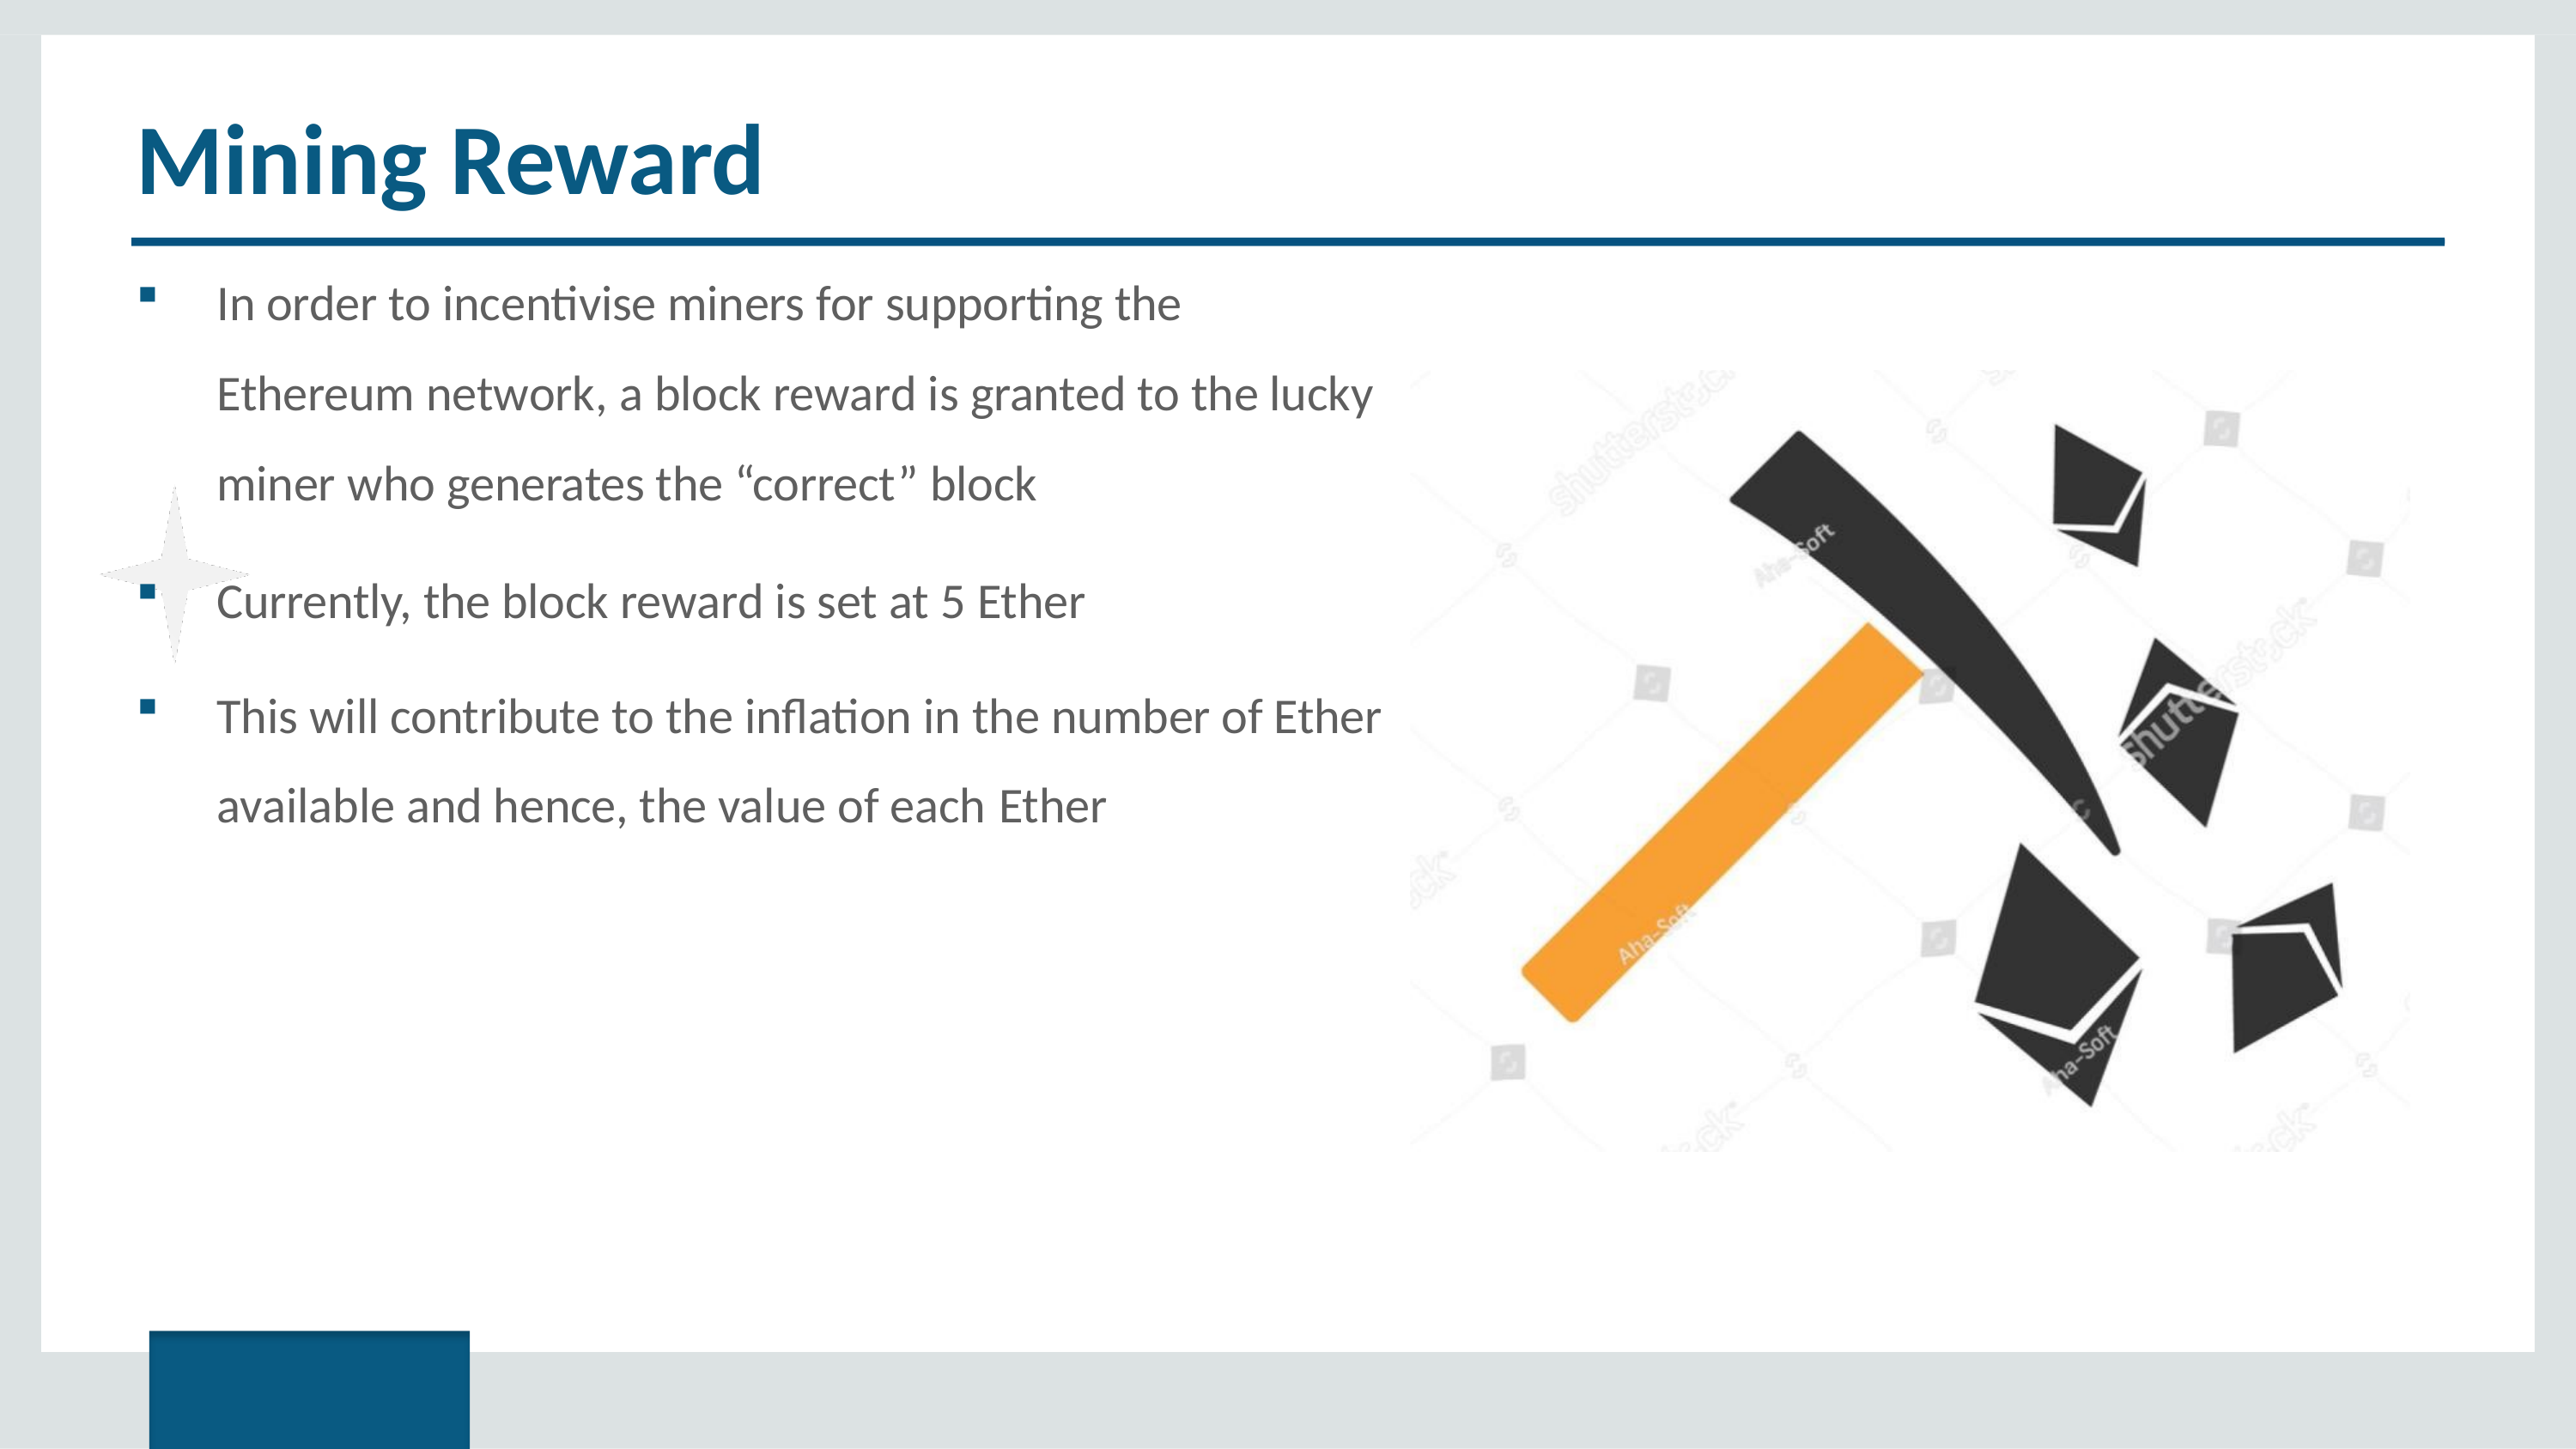

# Mining Reward
In order to incentivise miners for supporting the  Ethereum network, a block reward is granted to the lucky  miner who generates the “correct” block

Currently, the block reward is set at 5 Ether
This will contribute to the inflation in the number of Ether  available and hence, the value of each Ether